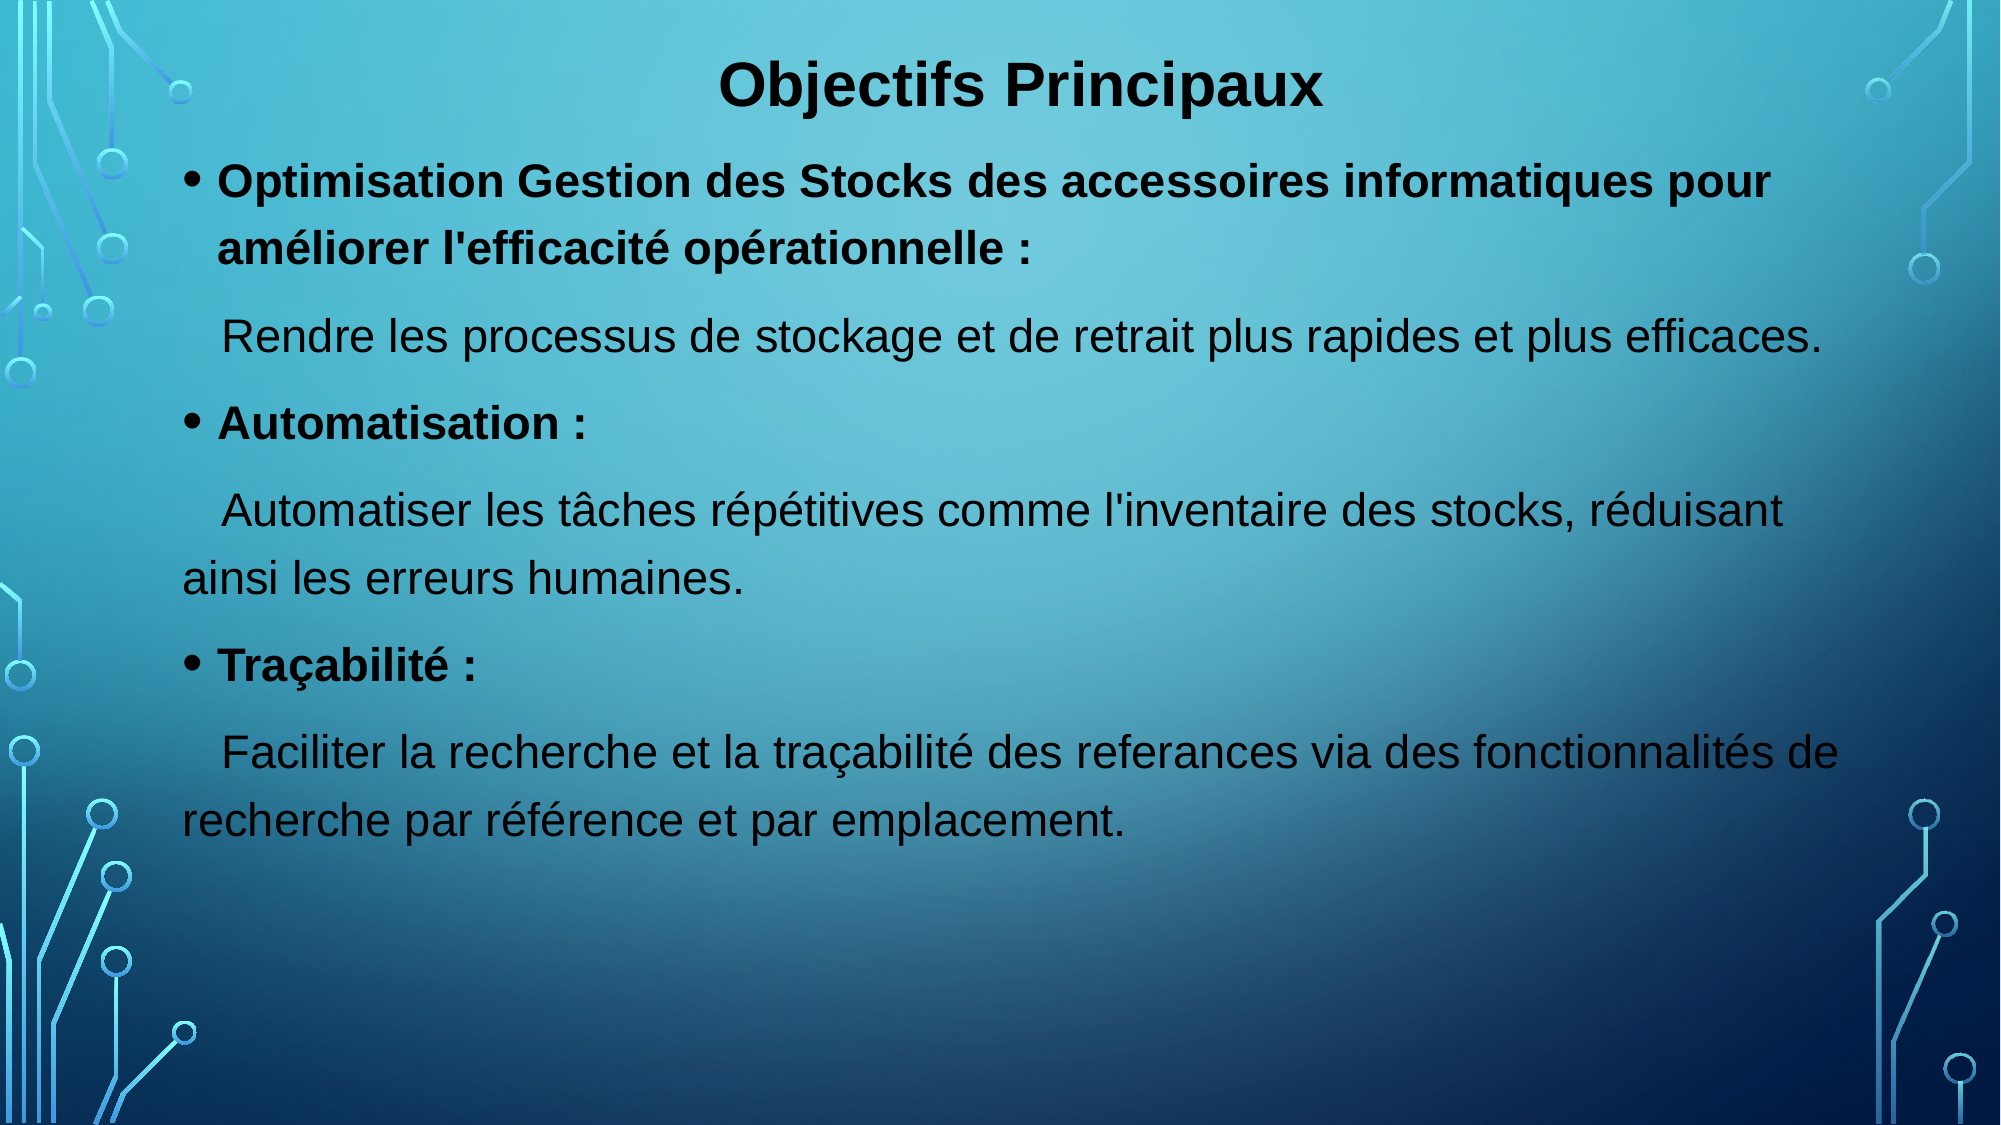

Objectifs Principaux
Optimisation Gestion des Stocks des accessoires informatiques pour améliorer l'efficacité opérationnelle :
   Rendre les processus de stockage et de retrait plus rapides et plus efficaces.
Automatisation :
   Automatiser les tâches répétitives comme l'inventaire des stocks, réduisant ainsi les erreurs humaines.
Traçabilité :
   Faciliter la recherche et la traçabilité des referances via des fonctionnalités de recherche par référence et par emplacement.